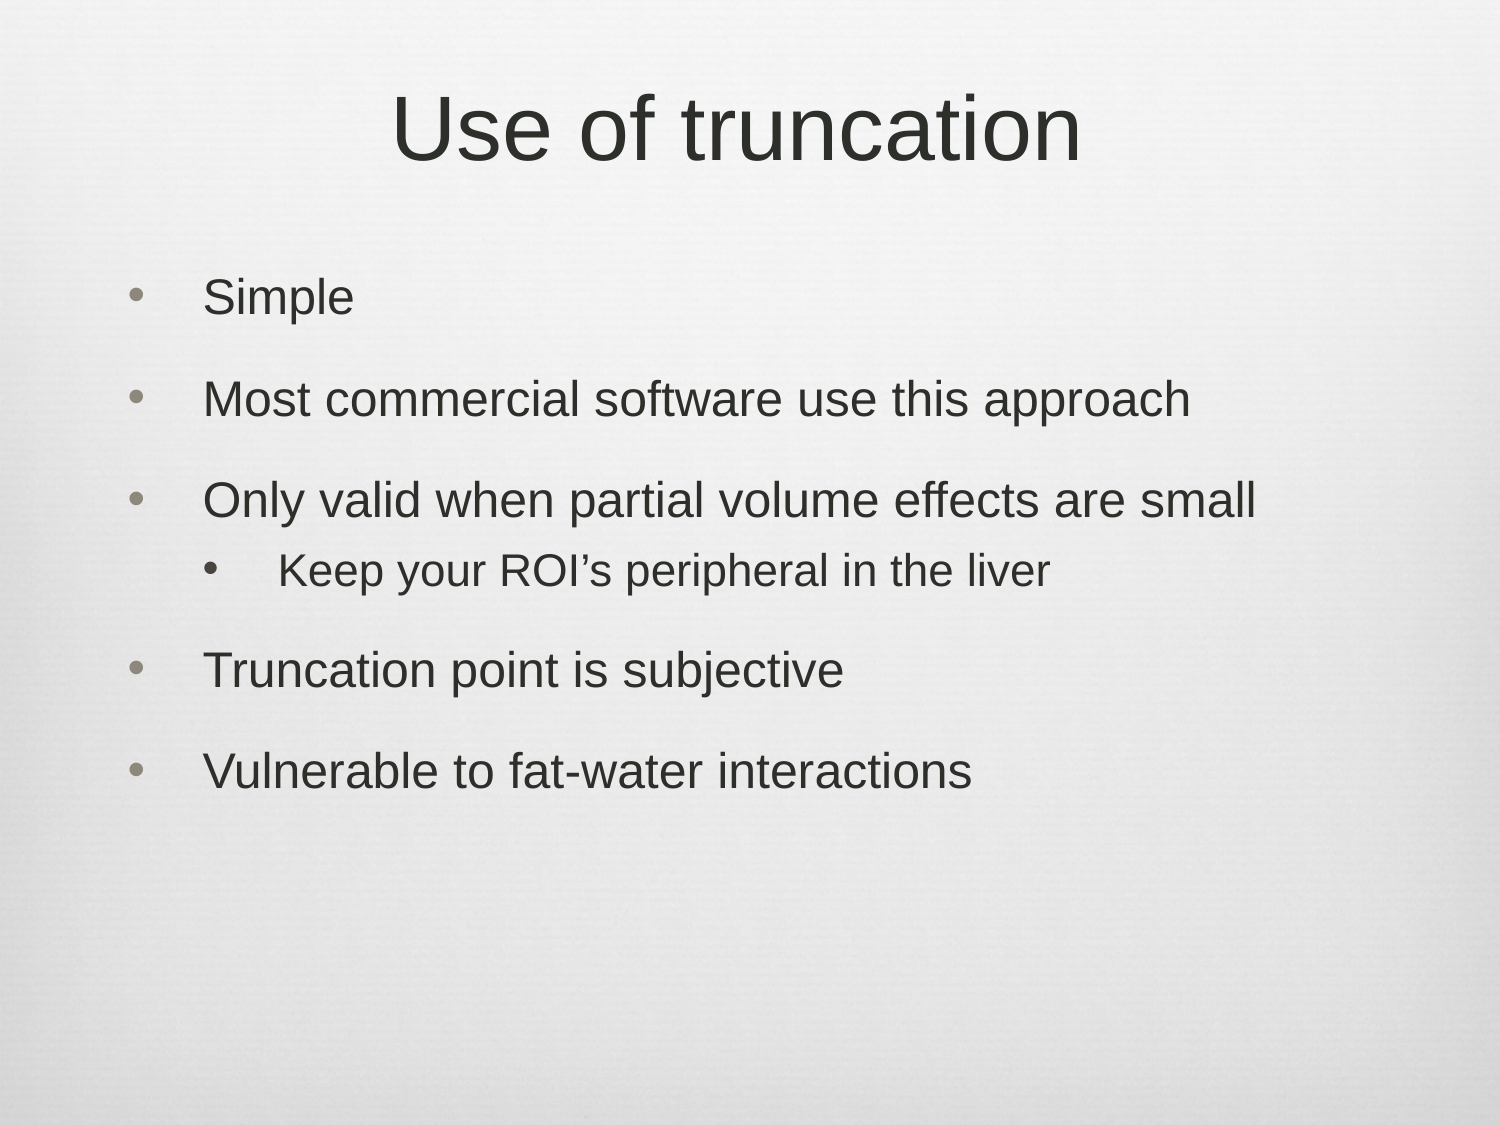

# Use of truncation
Simple
Most commercial software use this approach
Only valid when partial volume effects are small
Keep your ROI’s peripheral in the liver
Truncation point is subjective
Vulnerable to fat-water interactions